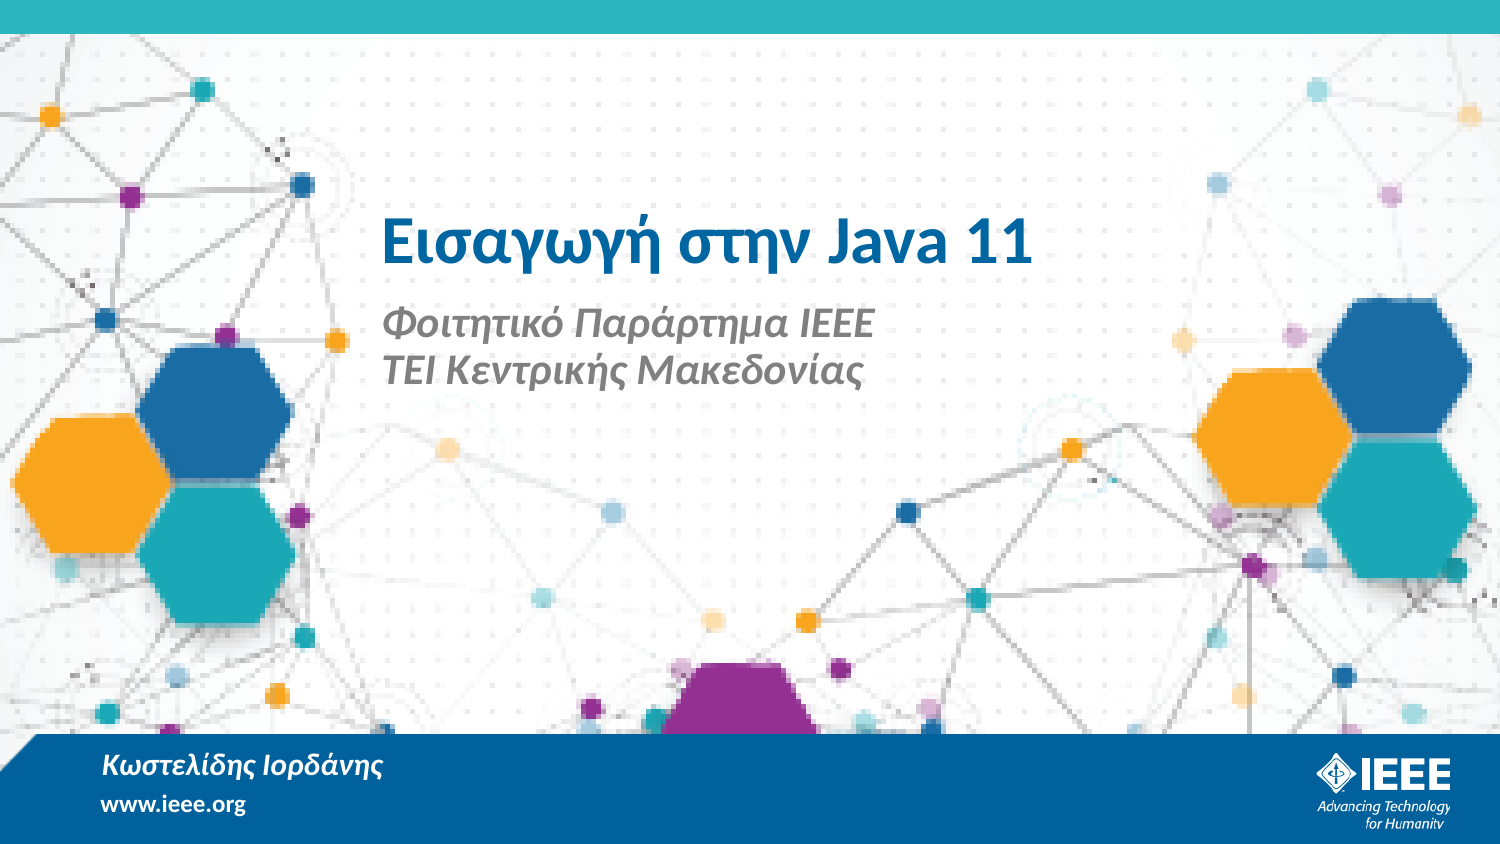

# Εισαγωγή στην Java 11
Φοιτητικό Παράρτημα IEEE
ΤΕΙ Κεντρικής Μακεδονίας
Κωστελίδης Ιορδάνης